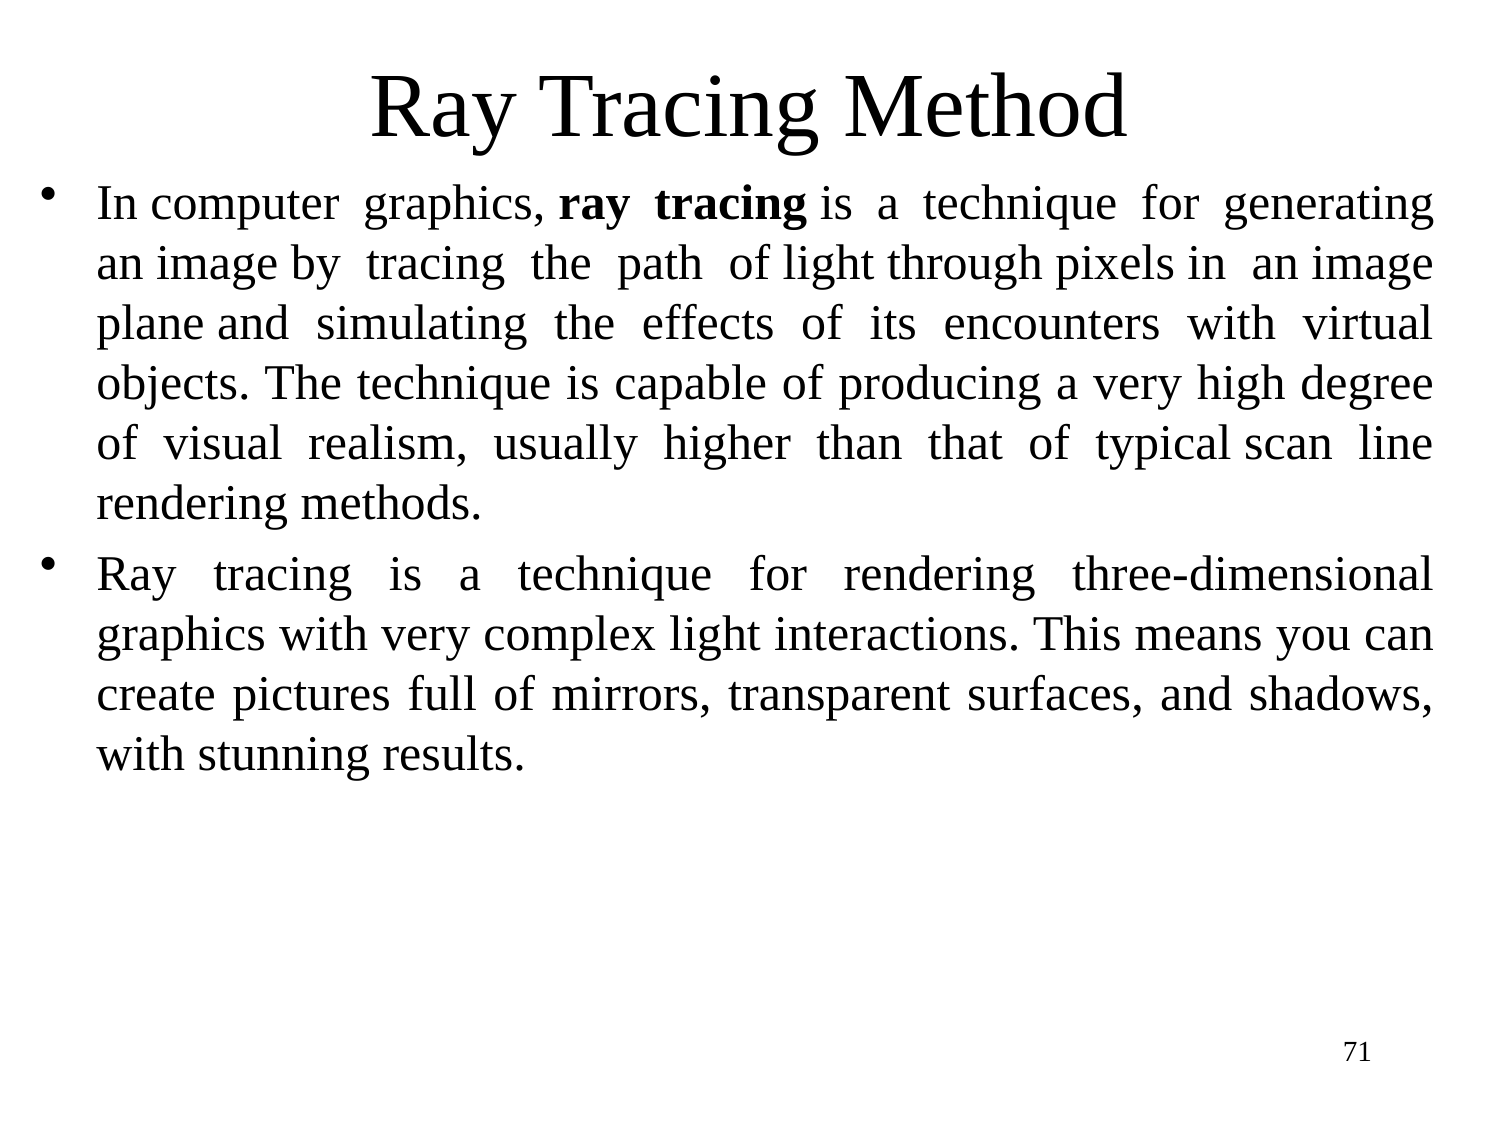

# Ray Tracing Method
In computer graphics, ray tracing is a technique for generating an image by tracing the path of light through pixels in an image plane and simulating the effects of its encounters with virtual objects. The technique is capable of producing a very high degree of visual realism, usually higher than that of typical scan line rendering methods.
Ray tracing is a technique for rendering three-dimensional graphics with very complex light interactions. This means you can create pictures full of mirrors, transparent surfaces, and shadows, with stunning results.
71